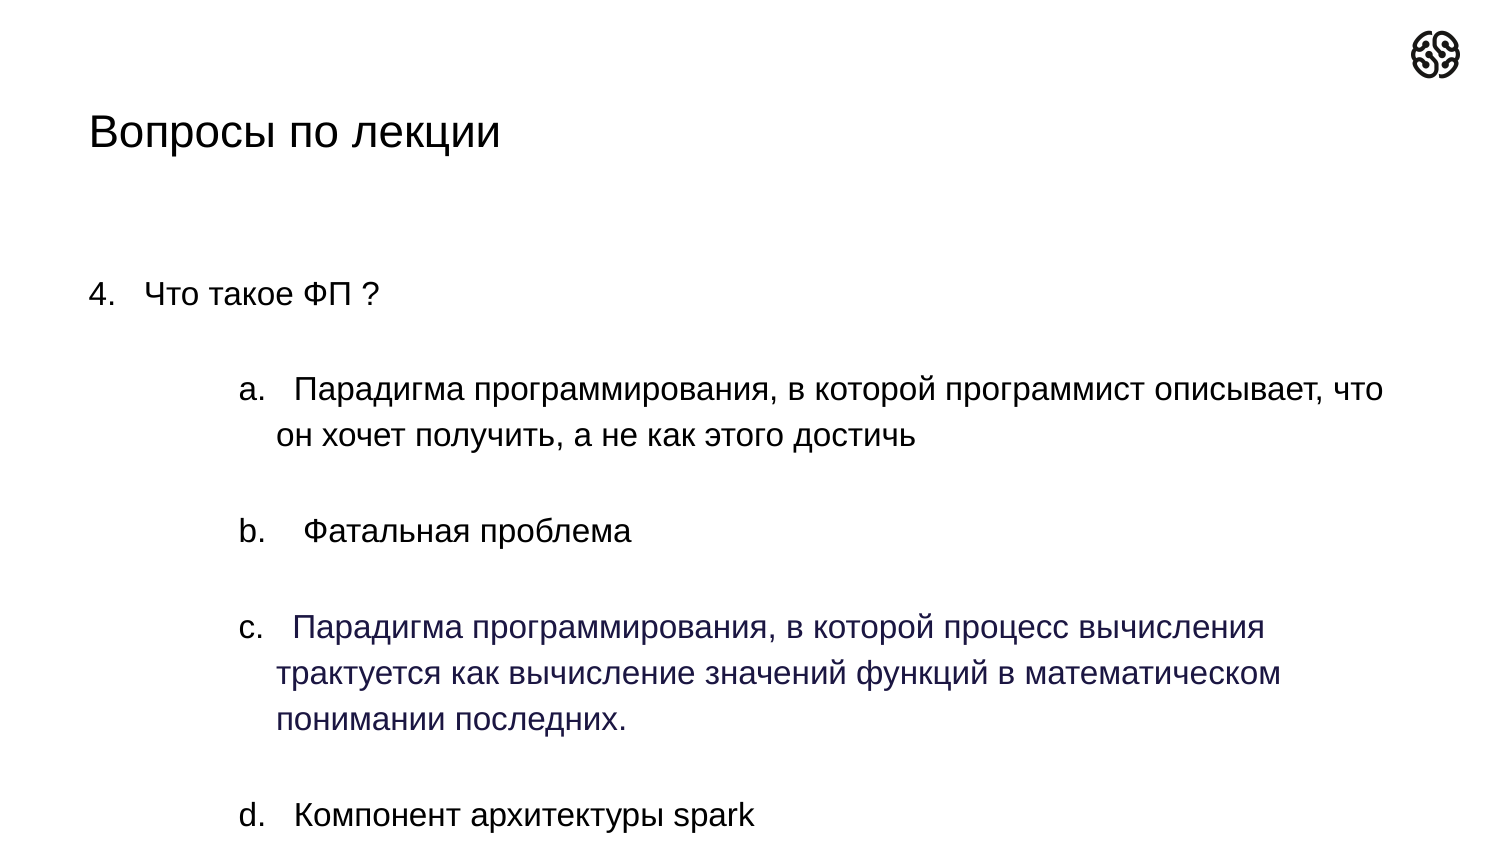

# Вопросы по лекции

4.   Что такое ФП ?
a.   Парадигма программирования, в которой программист описывает, что он хочет получить, а не как этого достичь
b.    Фатальная проблема
c.   Парадигма программирования, в которой процесс вычисления трактуется как вычисление значений функций в математическом понимании последних.
d.   Компонент архитектуры spark